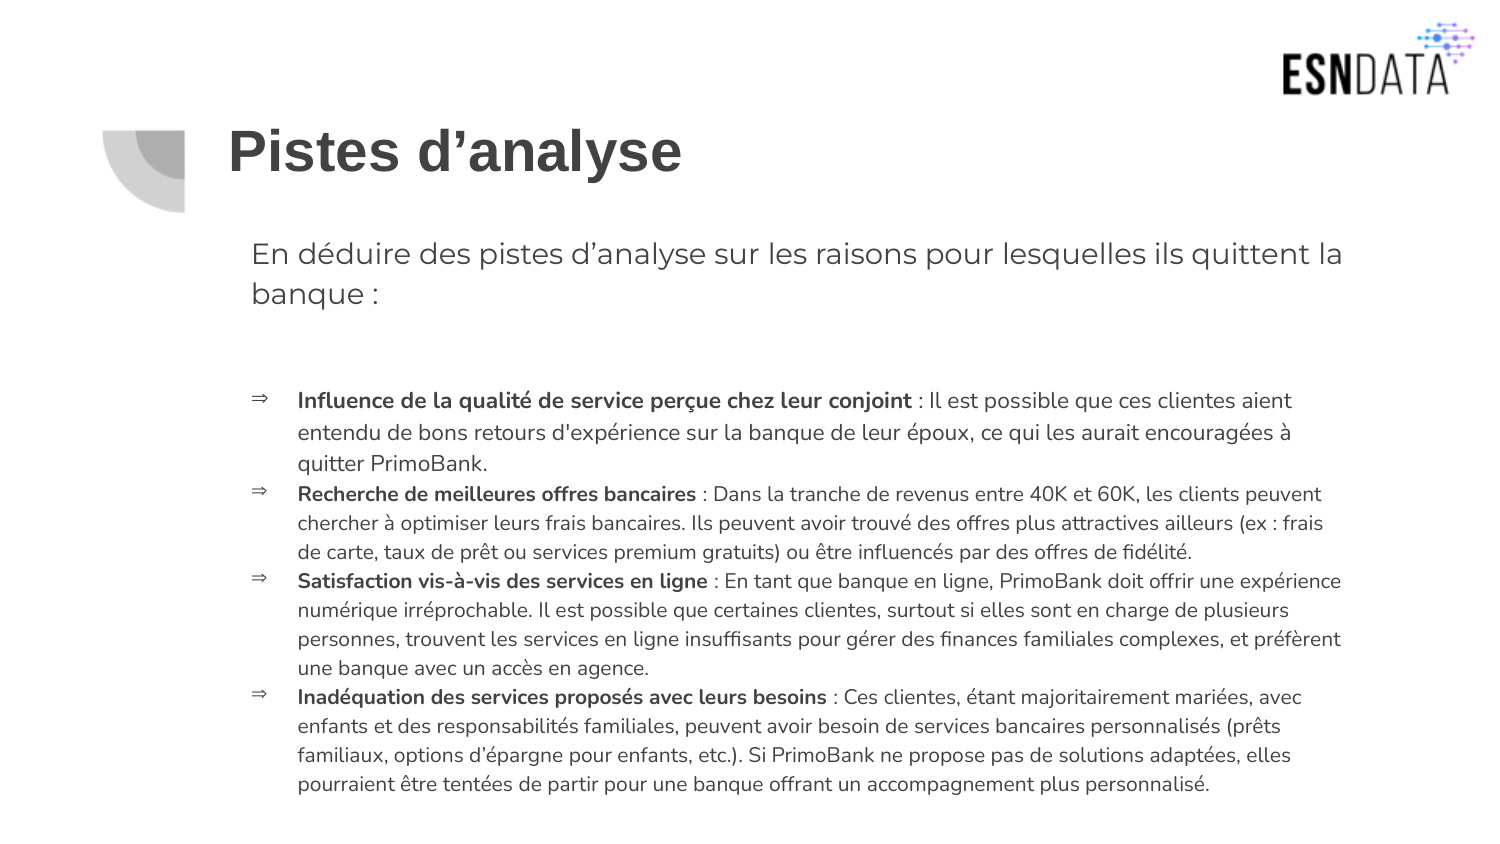

# Pistes d’analyse
En déduire des pistes d’analyse sur les raisons pour lesquelles ils quittent la banque :

Influence de la qualité de service perçue chez leur conjoint : Il est possible que ces clientes aient entendu de bons retours d'expérience sur la banque de leur époux, ce qui les aurait encouragées à quitter PrimoBank.
Recherche de meilleures offres bancaires : Dans la tranche de revenus entre 40K et 60K, les clients peuvent chercher à optimiser leurs frais bancaires. Ils peuvent avoir trouvé des offres plus attractives ailleurs (ex : frais de carte, taux de prêt ou services premium gratuits) ou être influencés par des offres de fidélité.
Satisfaction vis-à-vis des services en ligne : En tant que banque en ligne, PrimoBank doit offrir une expérience numérique irréprochable. Il est possible que certaines clientes, surtout si elles sont en charge de plusieurs personnes, trouvent les services en ligne insuffisants pour gérer des finances familiales complexes, et préfèrent une banque avec un accès en agence.
Inadéquation des services proposés avec leurs besoins : Ces clientes, étant majoritairement mariées, avec enfants et des responsabilités familiales, peuvent avoir besoin de services bancaires personnalisés (prêts familiaux, options d’épargne pour enfants, etc.). Si PrimoBank ne propose pas de solutions adaptées, elles pourraient être tentées de partir pour une banque offrant un accompagnement plus personnalisé.